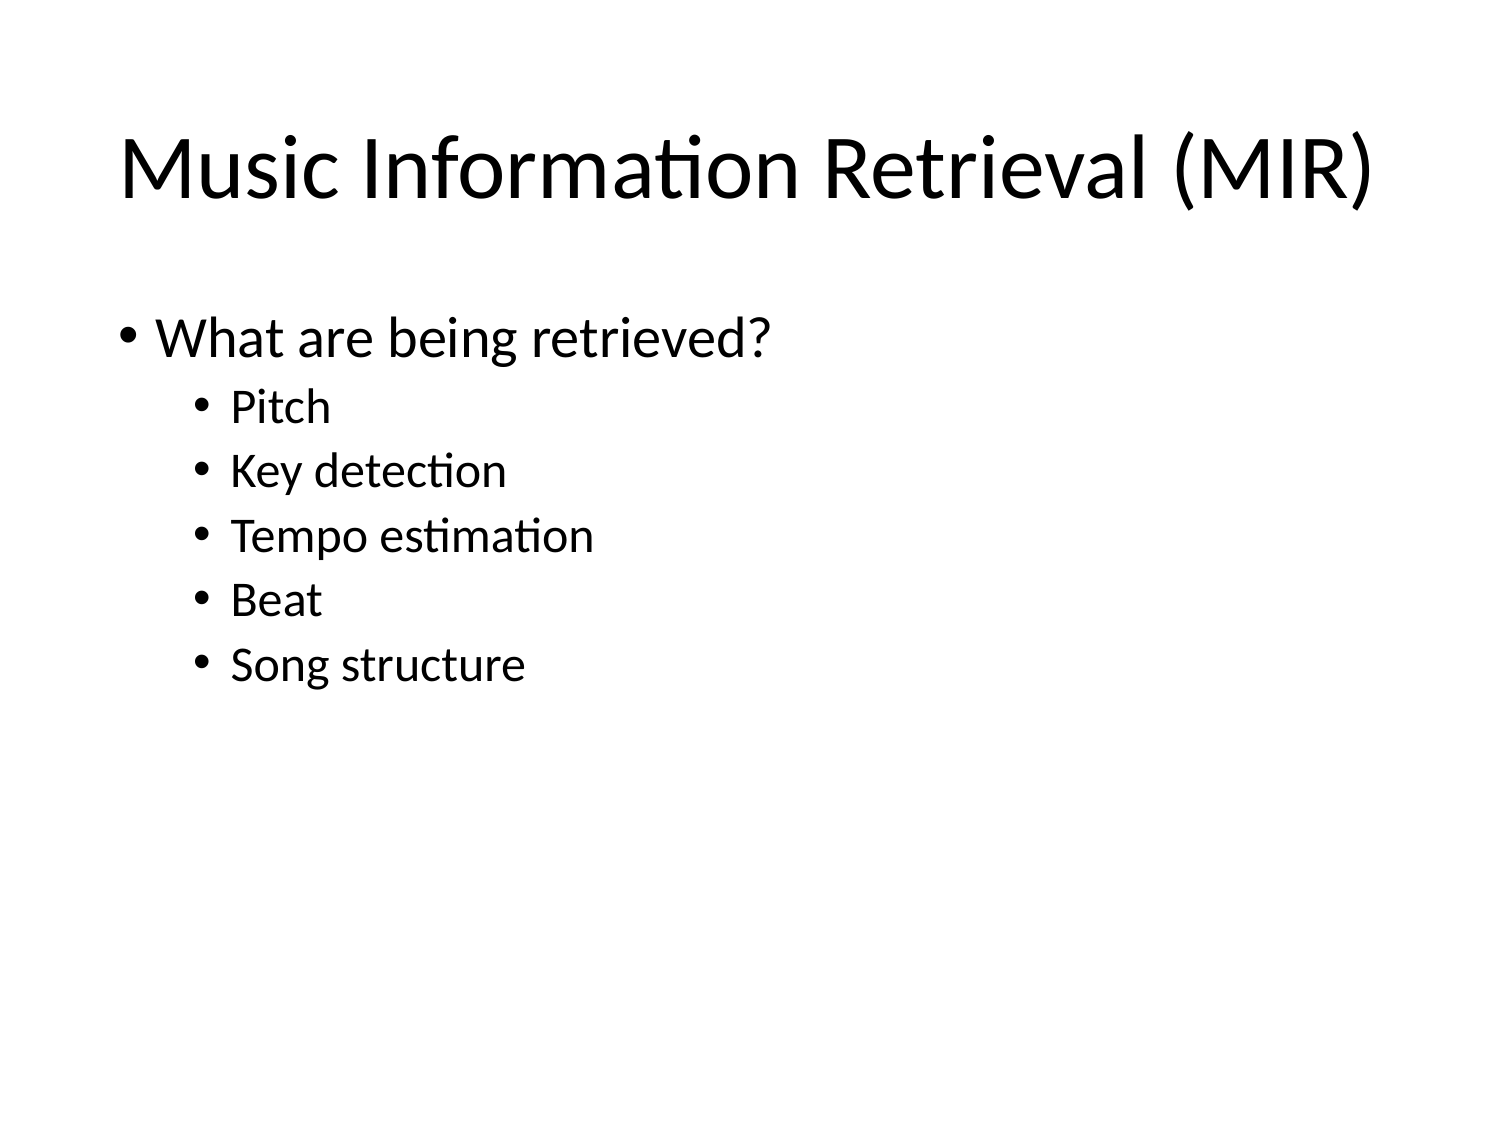

# Music Information Retrieval (MIR)
What are being retrieved?
Pitch
Key detection
Tempo estimation
Beat
Song structure